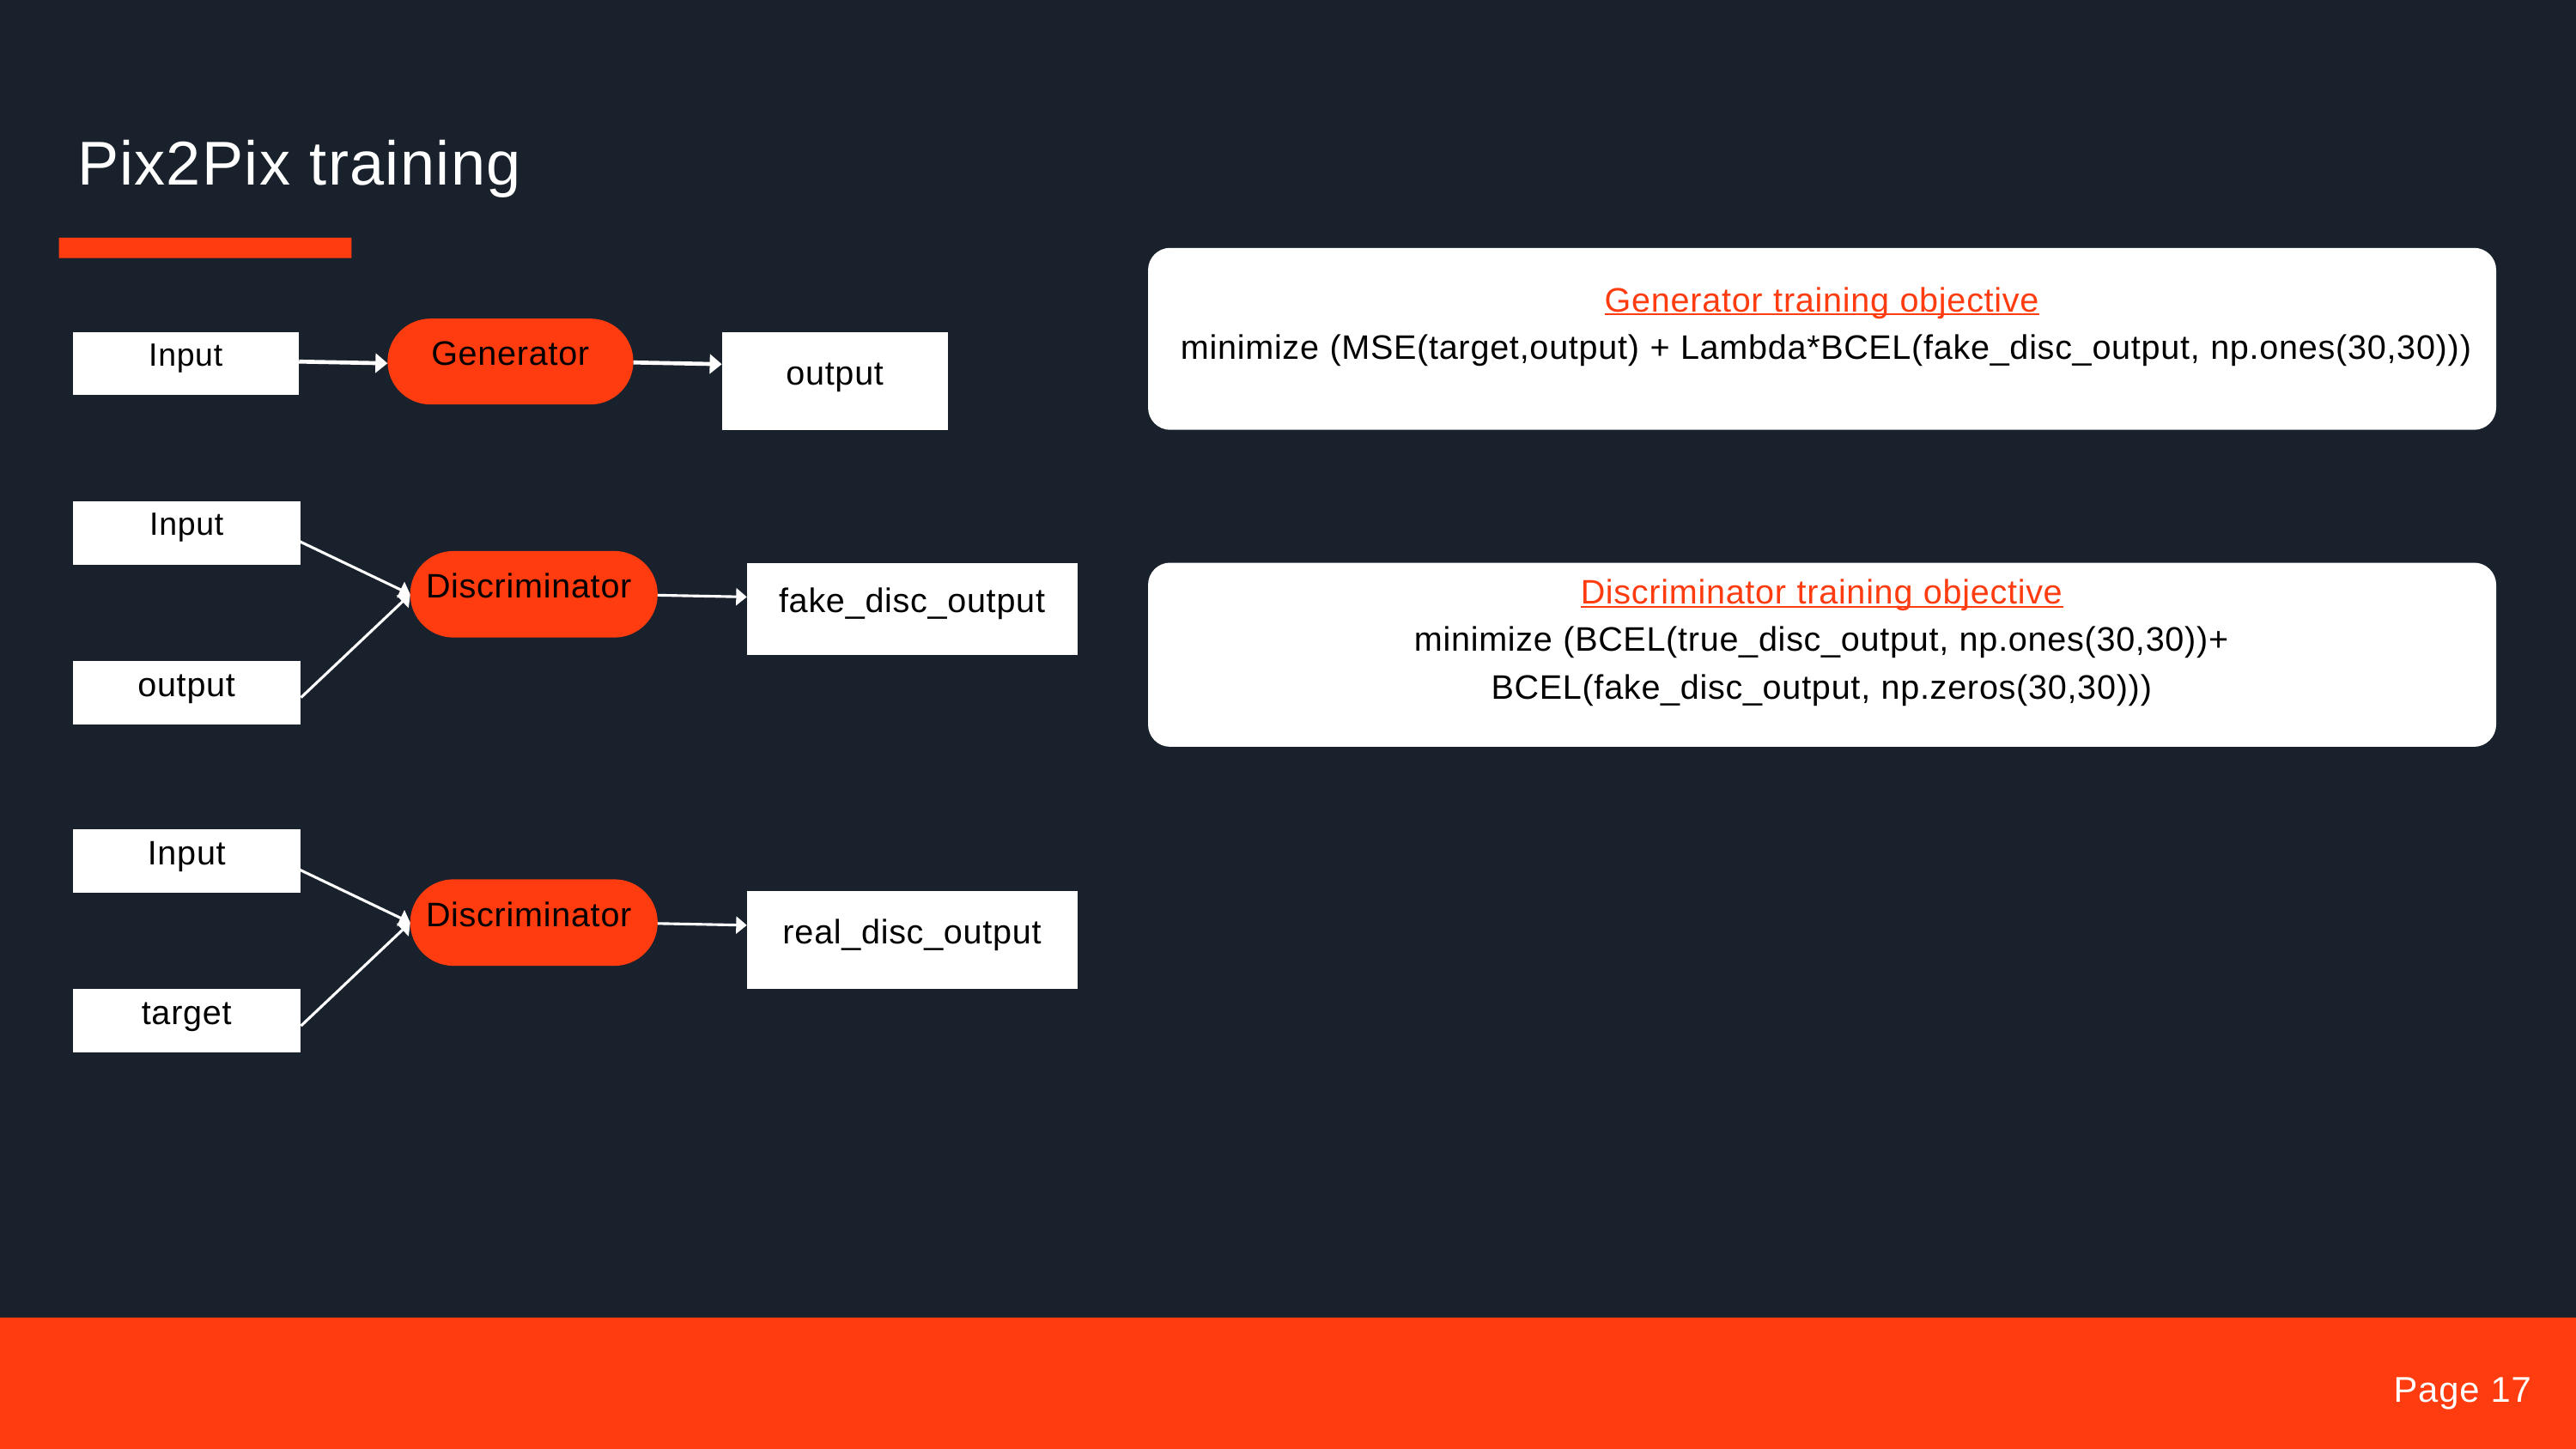

Pix2Pix training

Generator training objective
 minimize (MSE(target,output) + Lambda*BCEL(fake_disc_output, np.ones(30,30)))

Generator

Input

output

Input

Discriminator

fake_disc_output

Discriminator training objective
minimize (BCEL(true_disc_output, np.ones(30,30))+
BCEL(fake_disc_output, np.zeros(30,30)))

output

Input

Discriminator

real_disc_output

target

Page 17